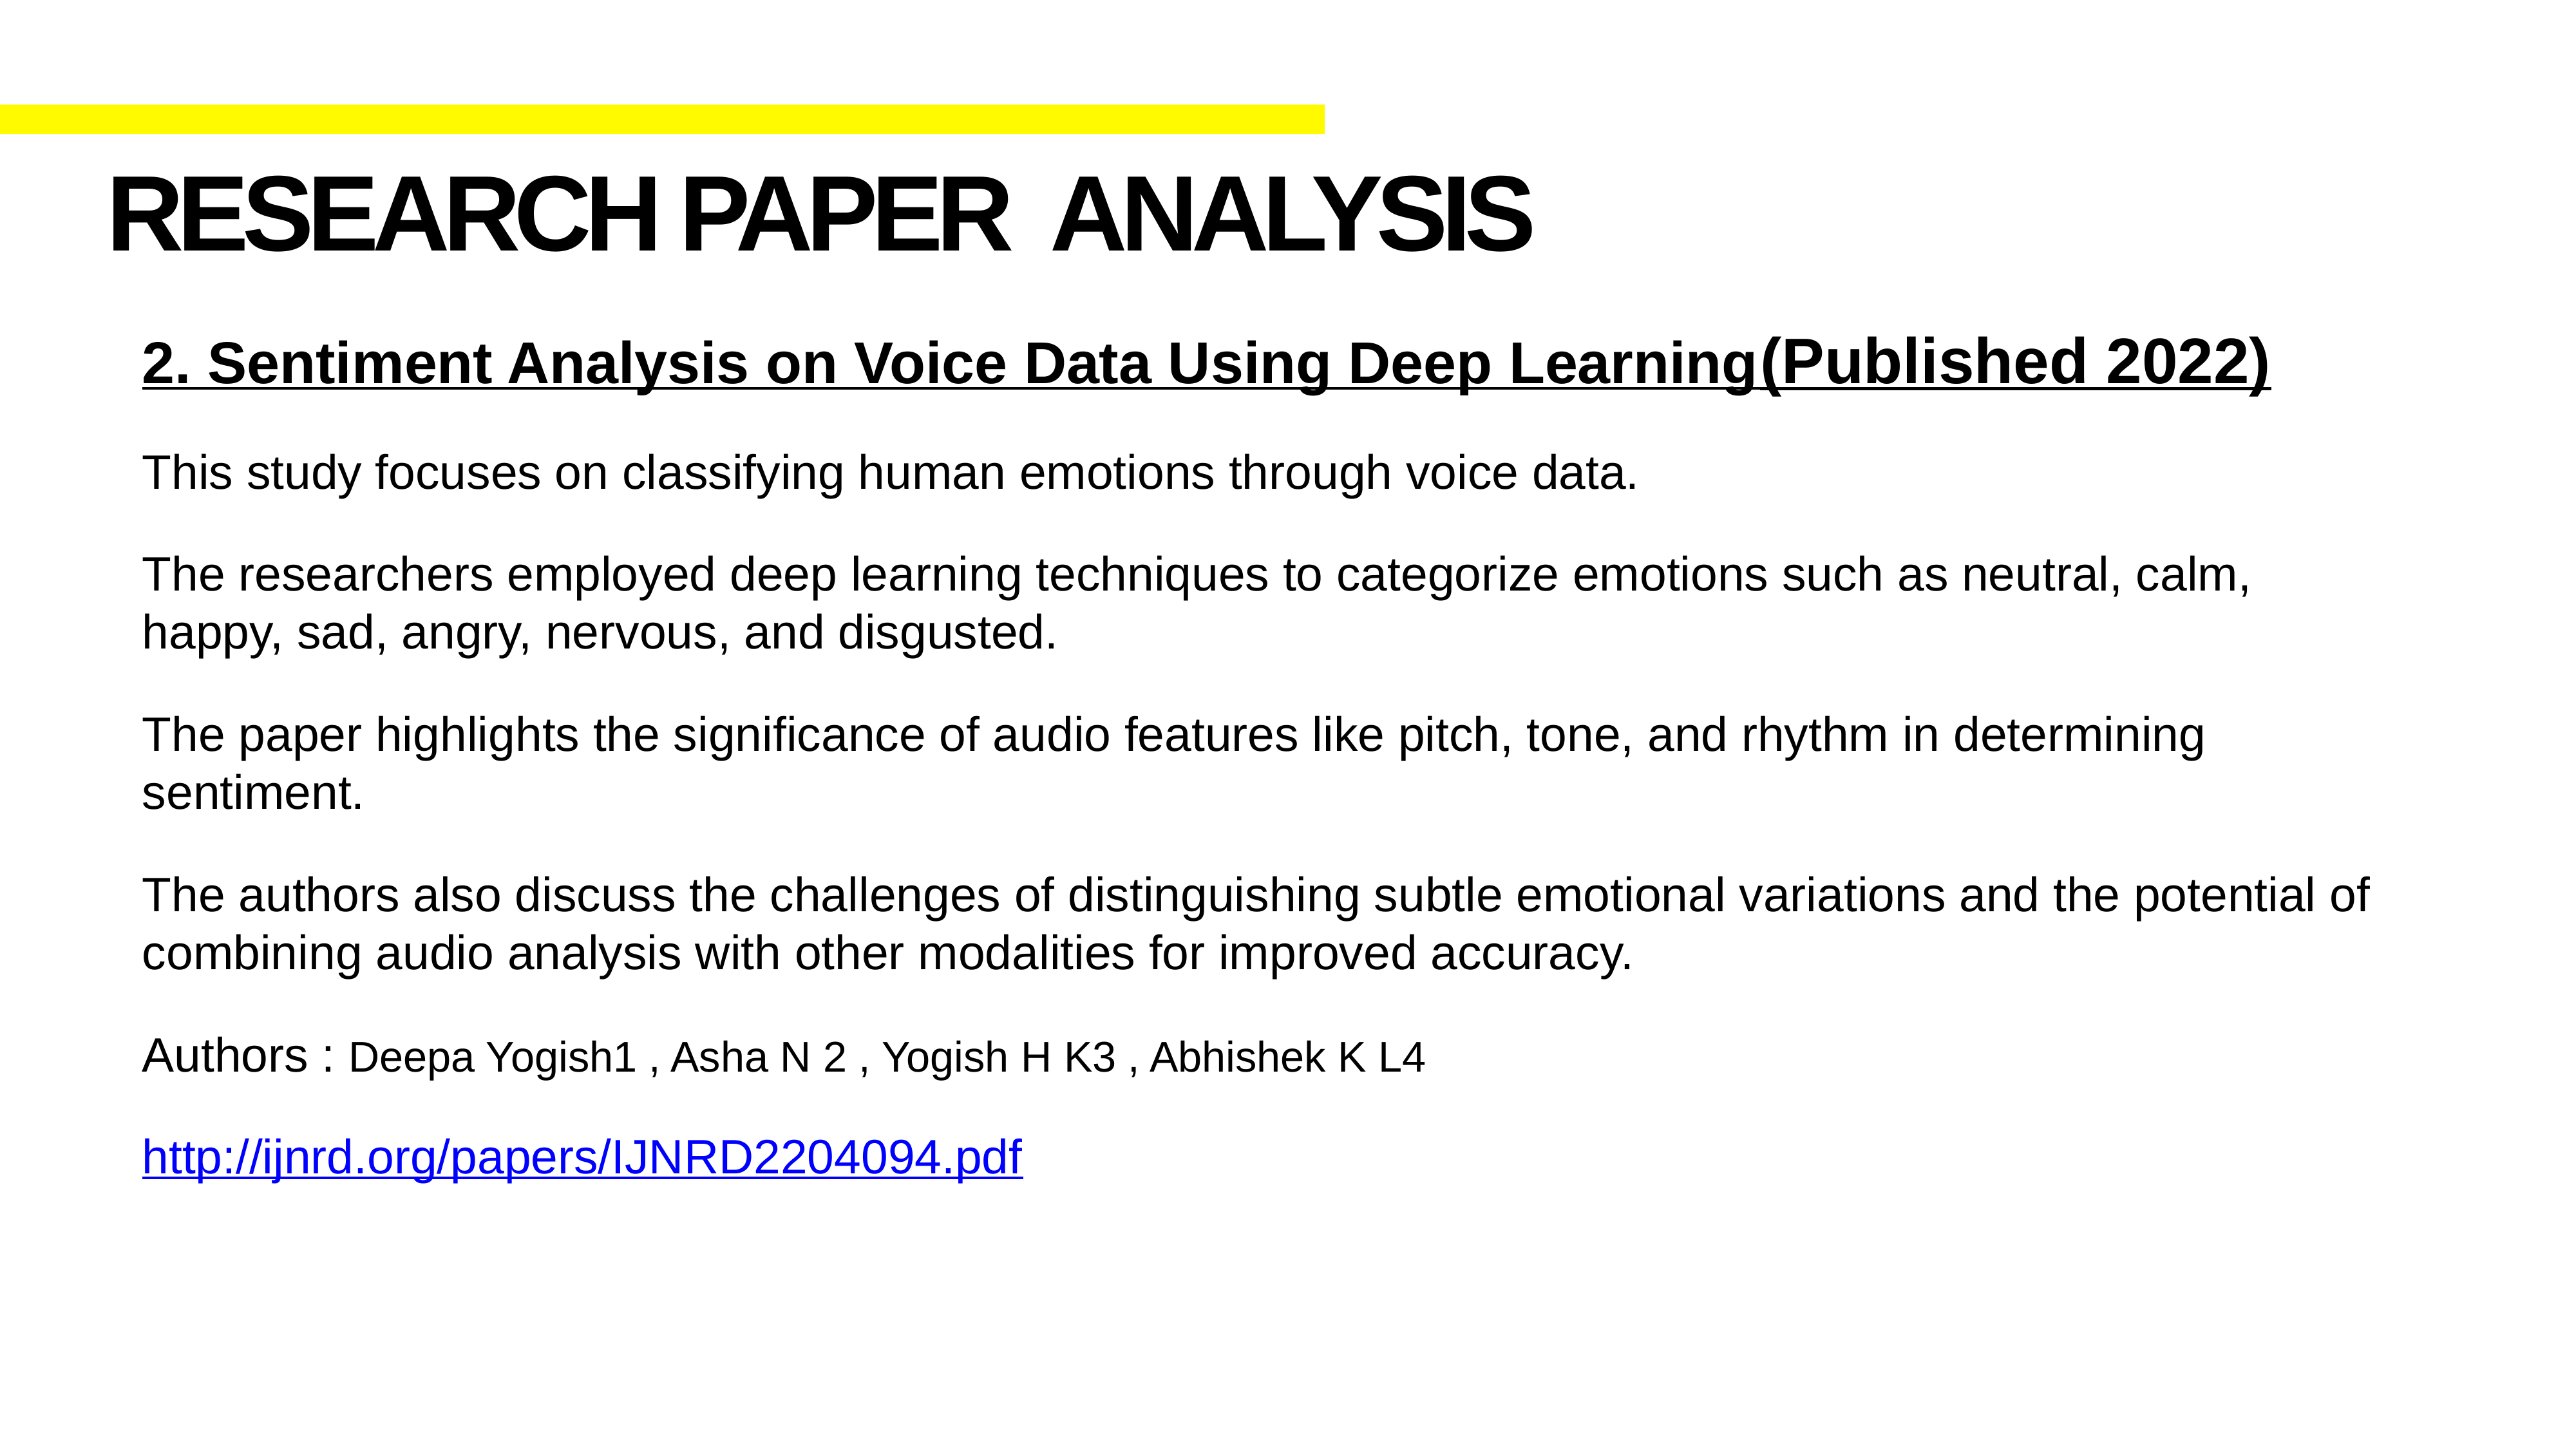

# Research paper  analysis
2. Sentiment Analysis on Voice Data Using Deep Learning(Published 2022)
This study focuses on classifying human emotions through voice data.
The researchers employed deep learning techniques to categorize emotions such as neutral, calm, happy, sad, angry, nervous, and disgusted.
The paper highlights the significance of audio features like pitch, tone, and rhythm in determining sentiment.
The authors also discuss the challenges of distinguishing subtle emotional variations and the potential of combining audio analysis with other modalities for improved accuracy.
Authors : Deepa Yogish1 , Asha N 2 , Yogish H K3 , Abhishek K L4
http://ijnrd.org/papers/IJNRD2204094.pdf